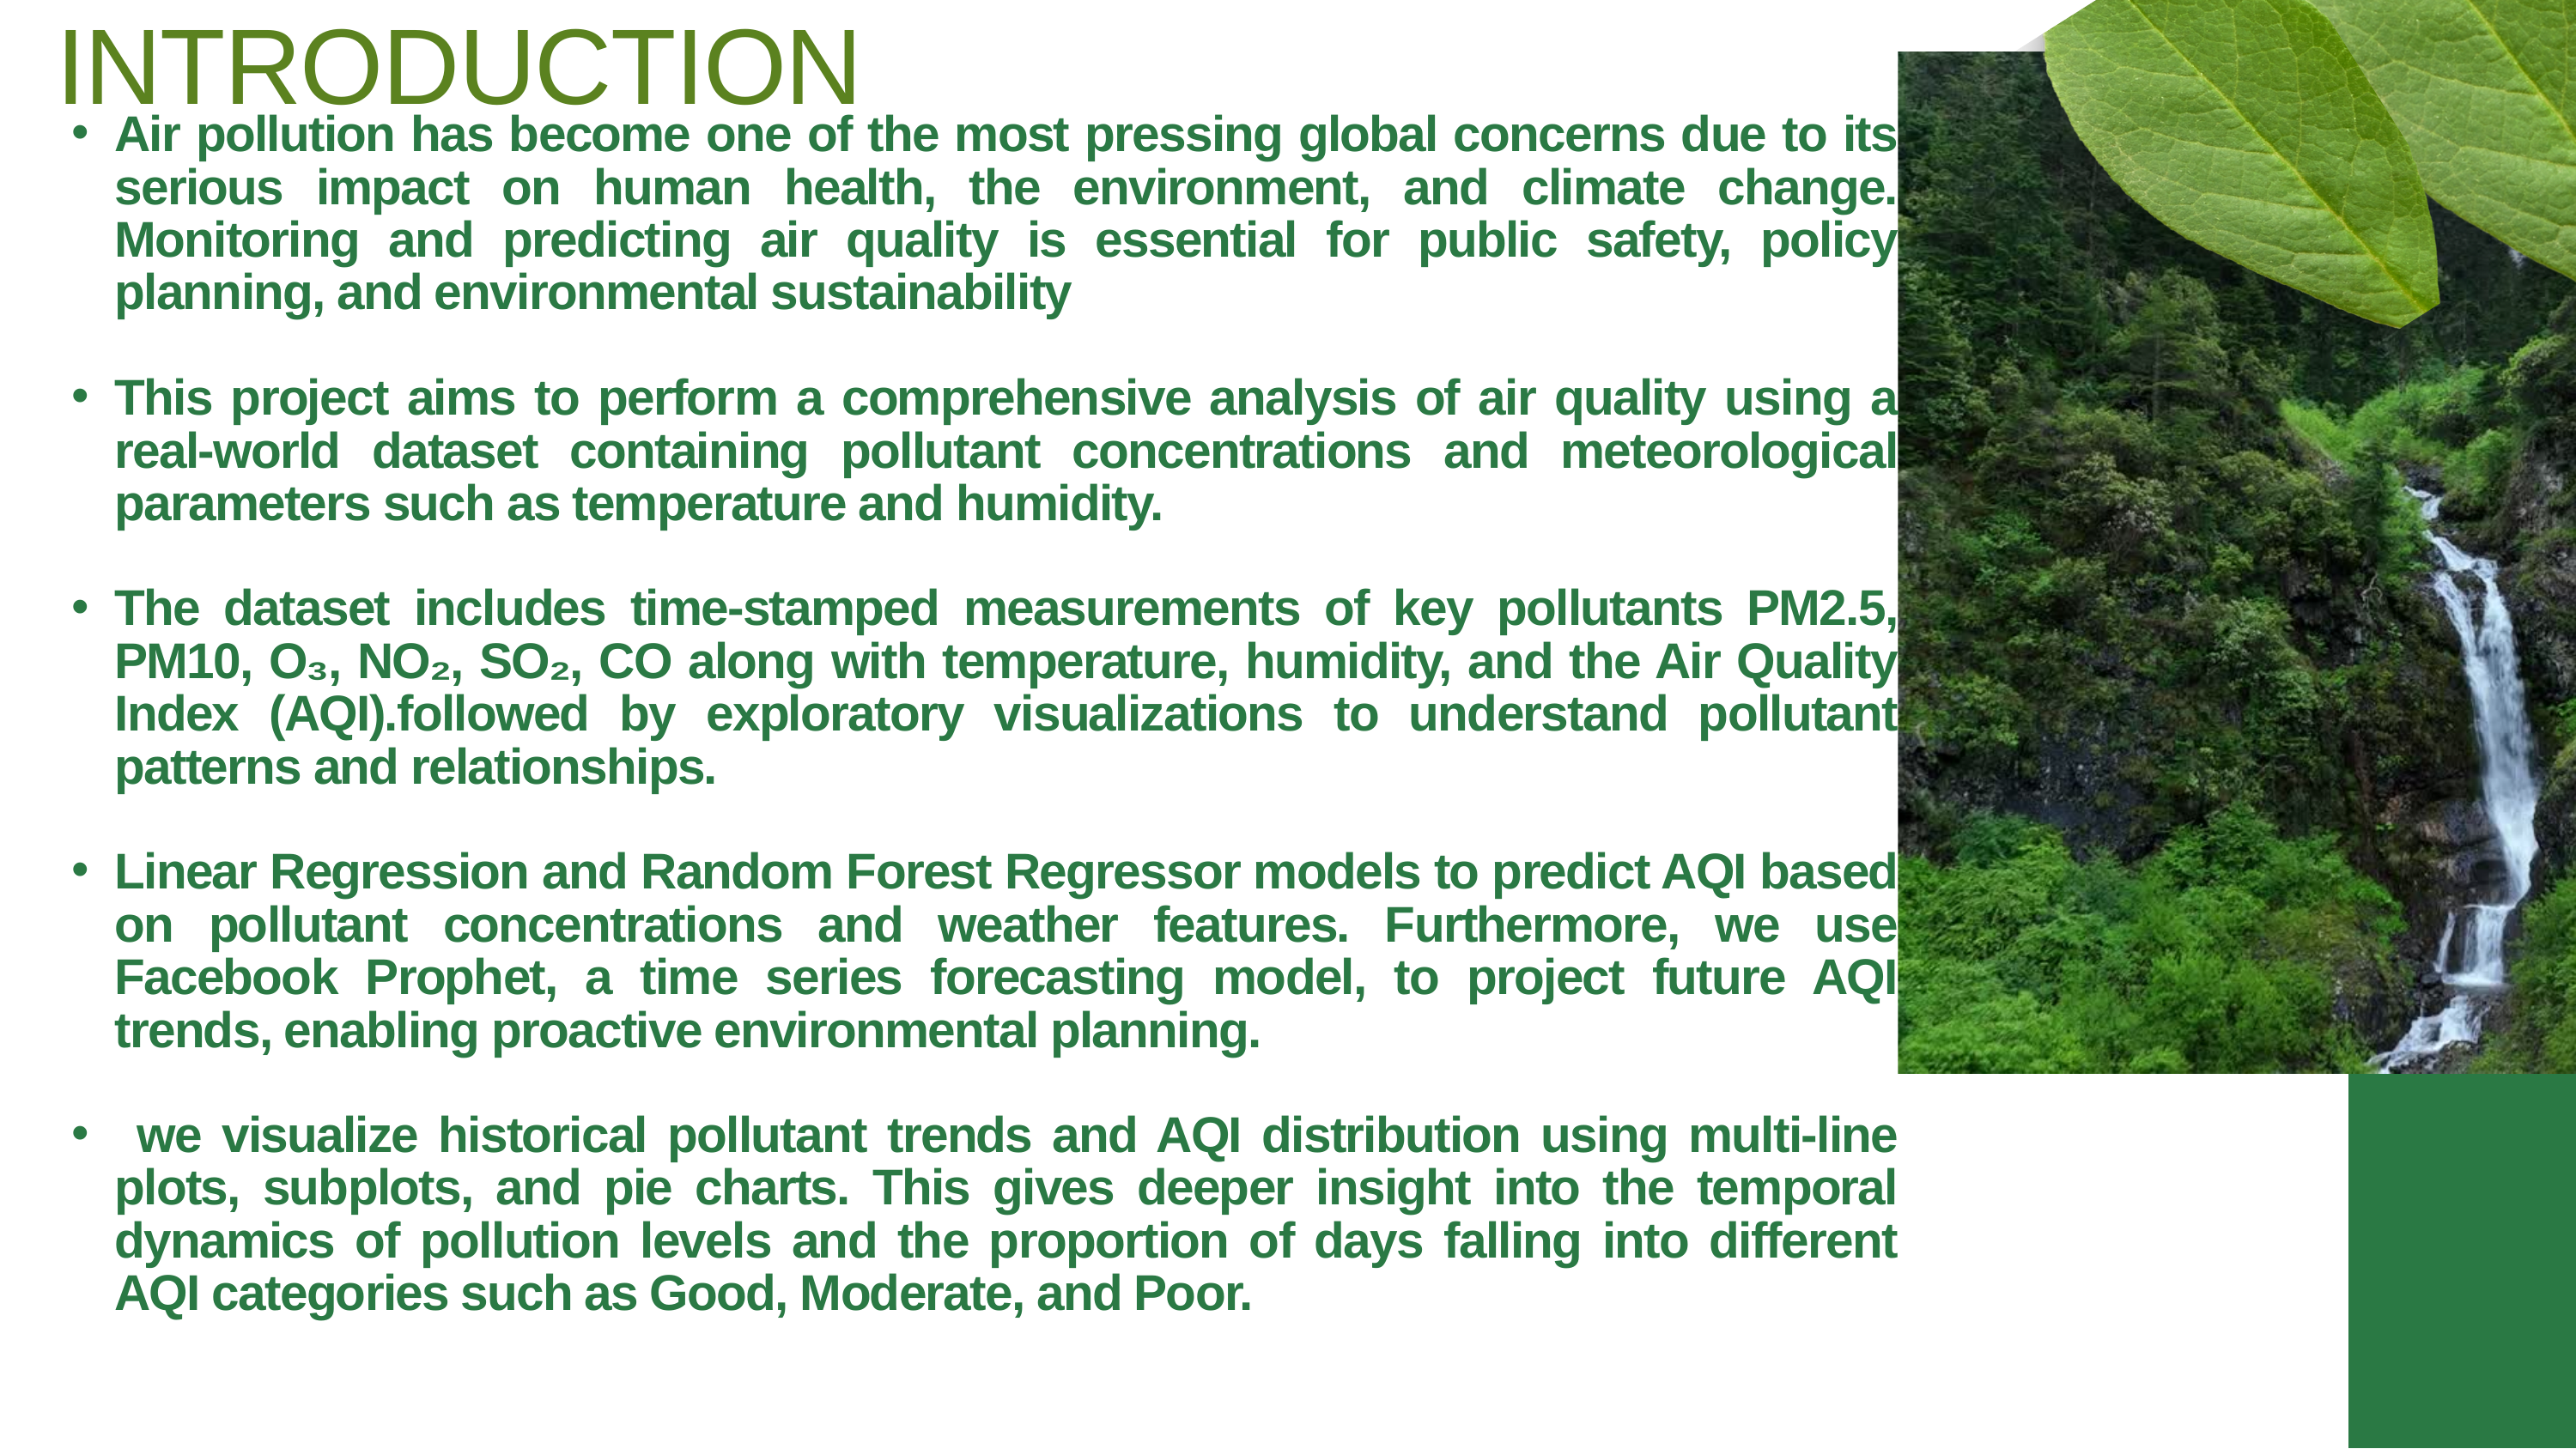

INTRODUCTION

Air pollution has become one of the most pressing global concerns due to its serious impact on human health, the environment, and climate change. Monitoring and predicting air quality is essential for public safety, policy planning, and environmental sustainability

This project aims to perform a comprehensive analysis of air quality using a real-world dataset containing pollutant concentrations and meteorological parameters such as temperature and humidity.

The dataset includes time-stamped measurements of key pollutants PM2.5, PM10, O₃, NO₂, SO₂, CO along with temperature, humidity, and the Air Quality Index (AQI).followed by exploratory visualizations to understand pollutant patterns and relationships.

Linear Regression and Random Forest Regressor models to predict AQI based on pollutant concentrations and weather features. Furthermore, we use Facebook Prophet, a time series forecasting model, to project future AQI trends, enabling proactive environmental planning.

 we visualize historical pollutant trends and AQI distribution using multi-line plots, subplots, and pie charts. This gives deeper insight into the temporal dynamics of pollution levels and the proportion of days falling into different AQI categories such as Good, Moderate, and Poor.